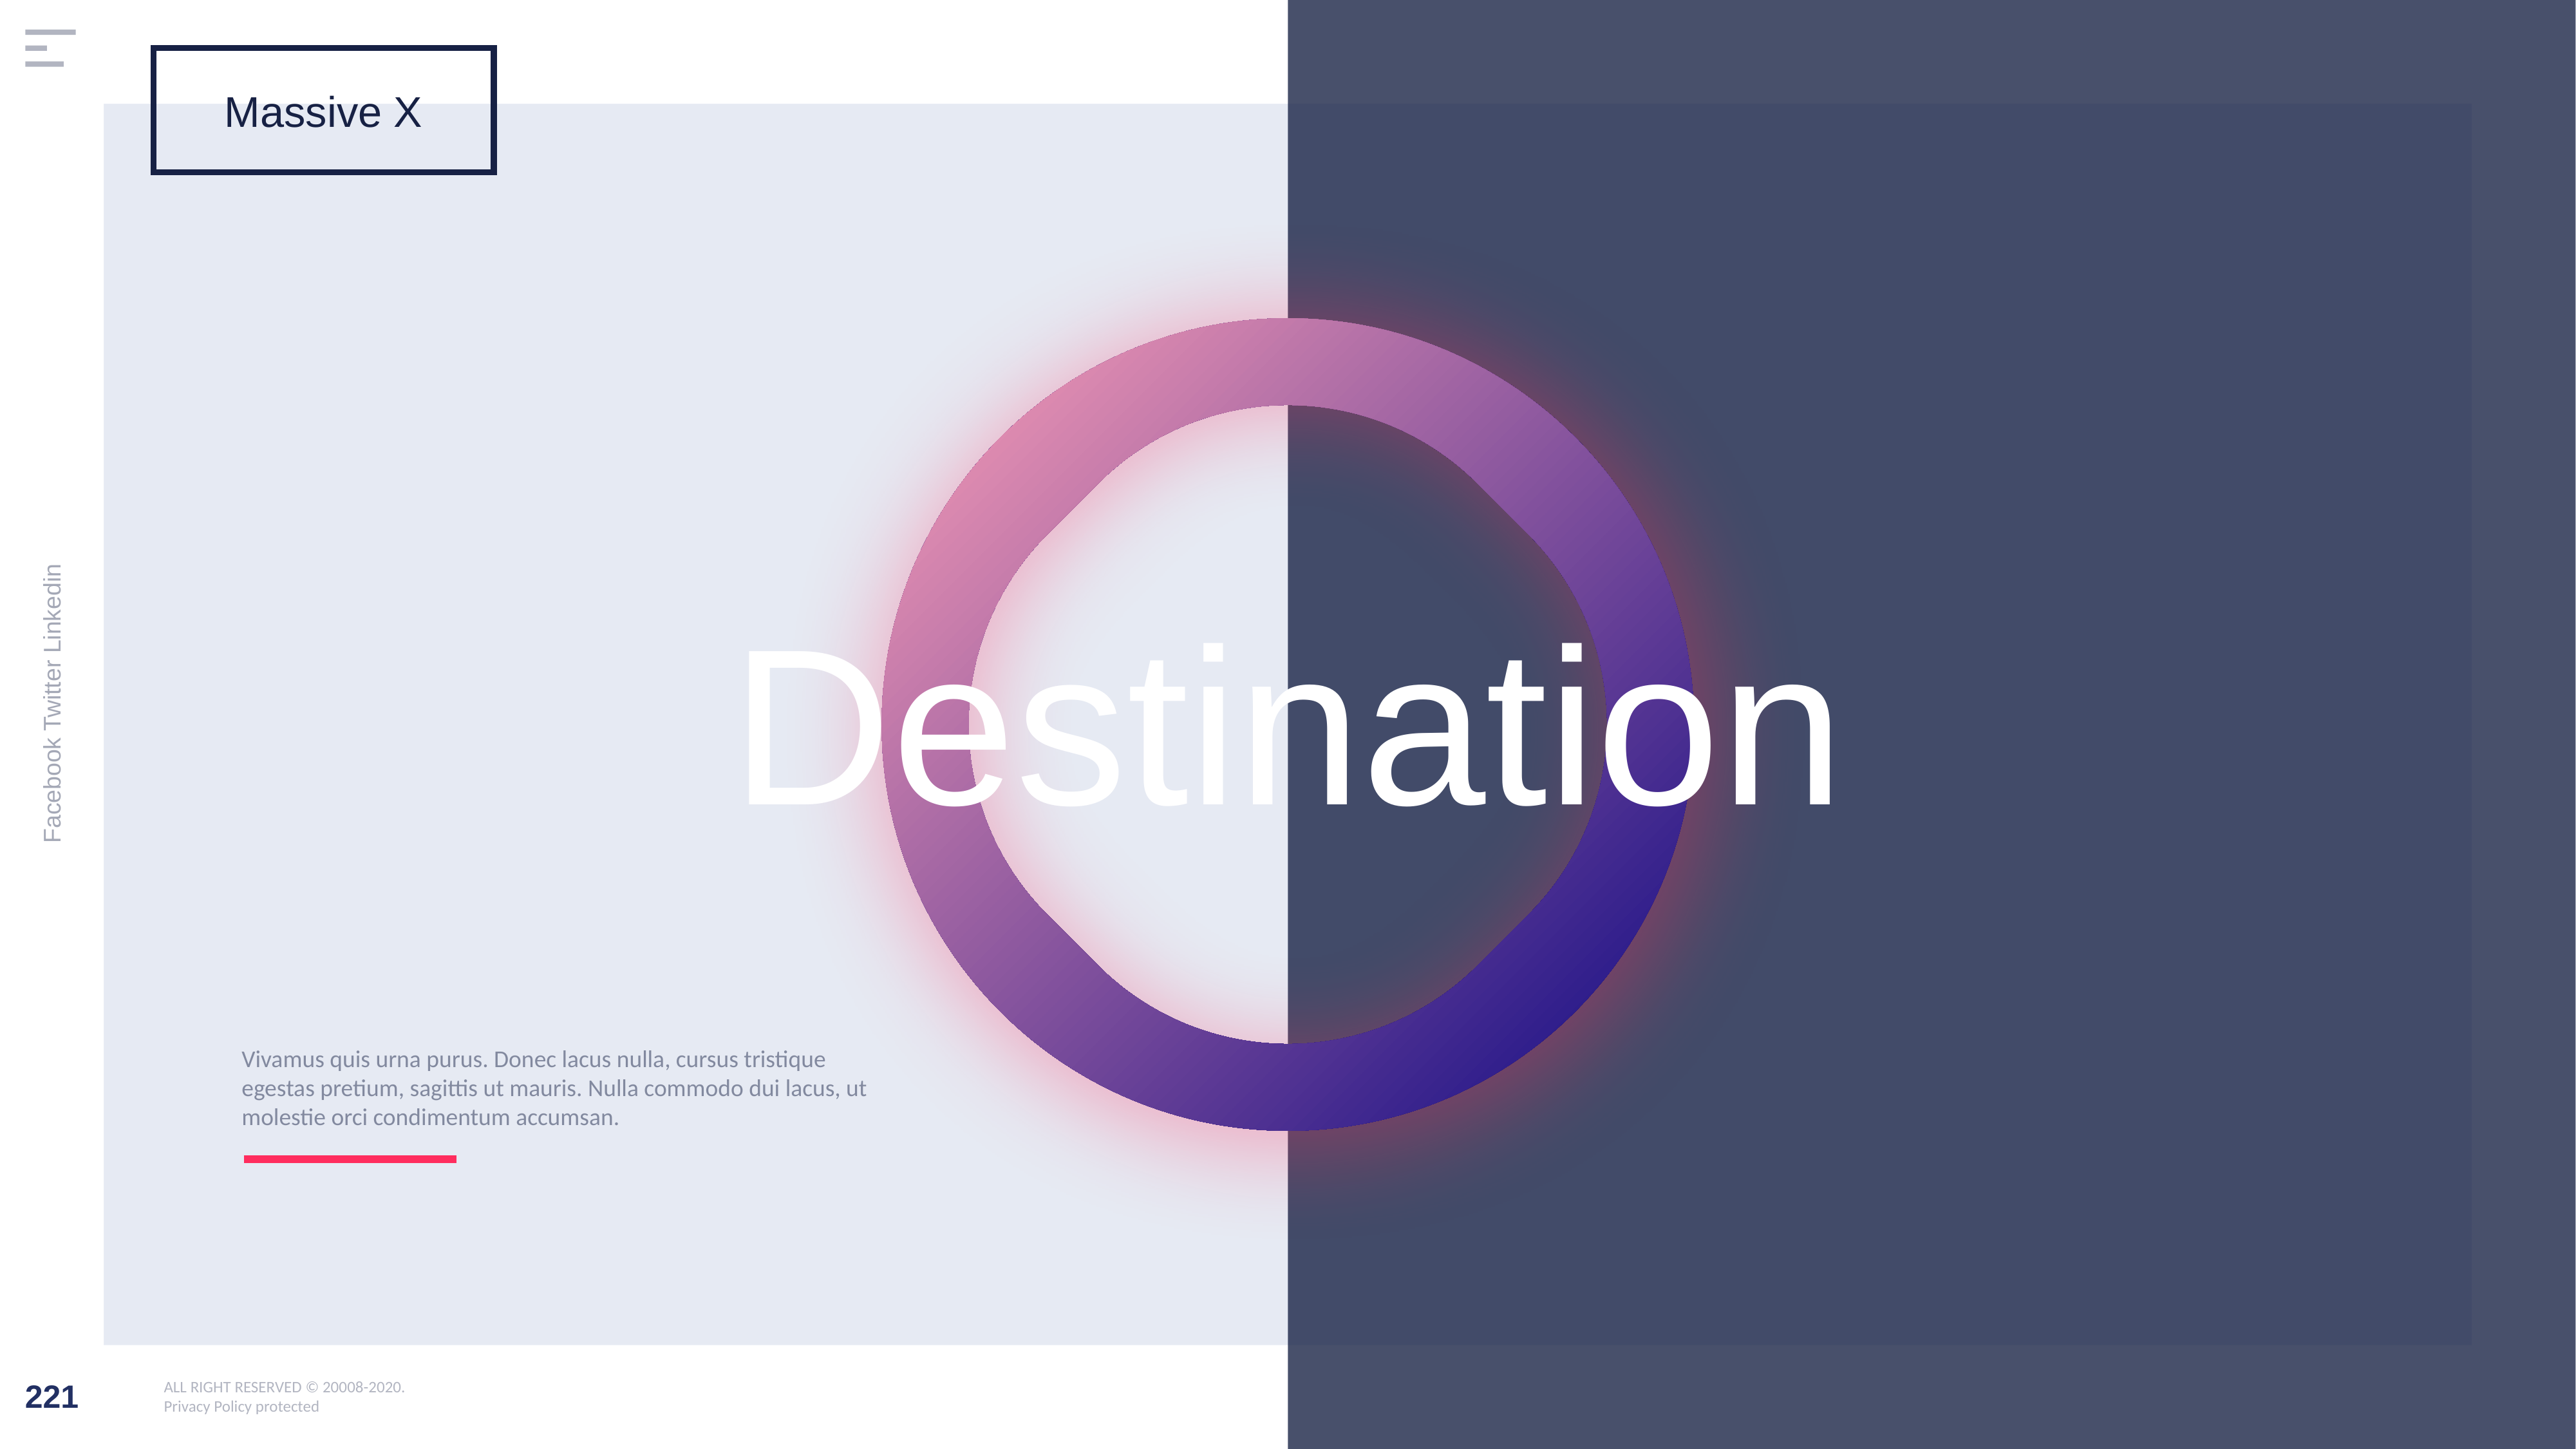

Destination
Facebook Twitter Linkedin
Vivamus quis urna purus. Donec lacus nulla, cursus tristique egestas pretium, sagittis ut mauris. Nulla commodo dui lacus, ut molestie orci condimentum accumsan.
ALL RIGHT RESERVED © 20008-2020.
Privacy Policy protected